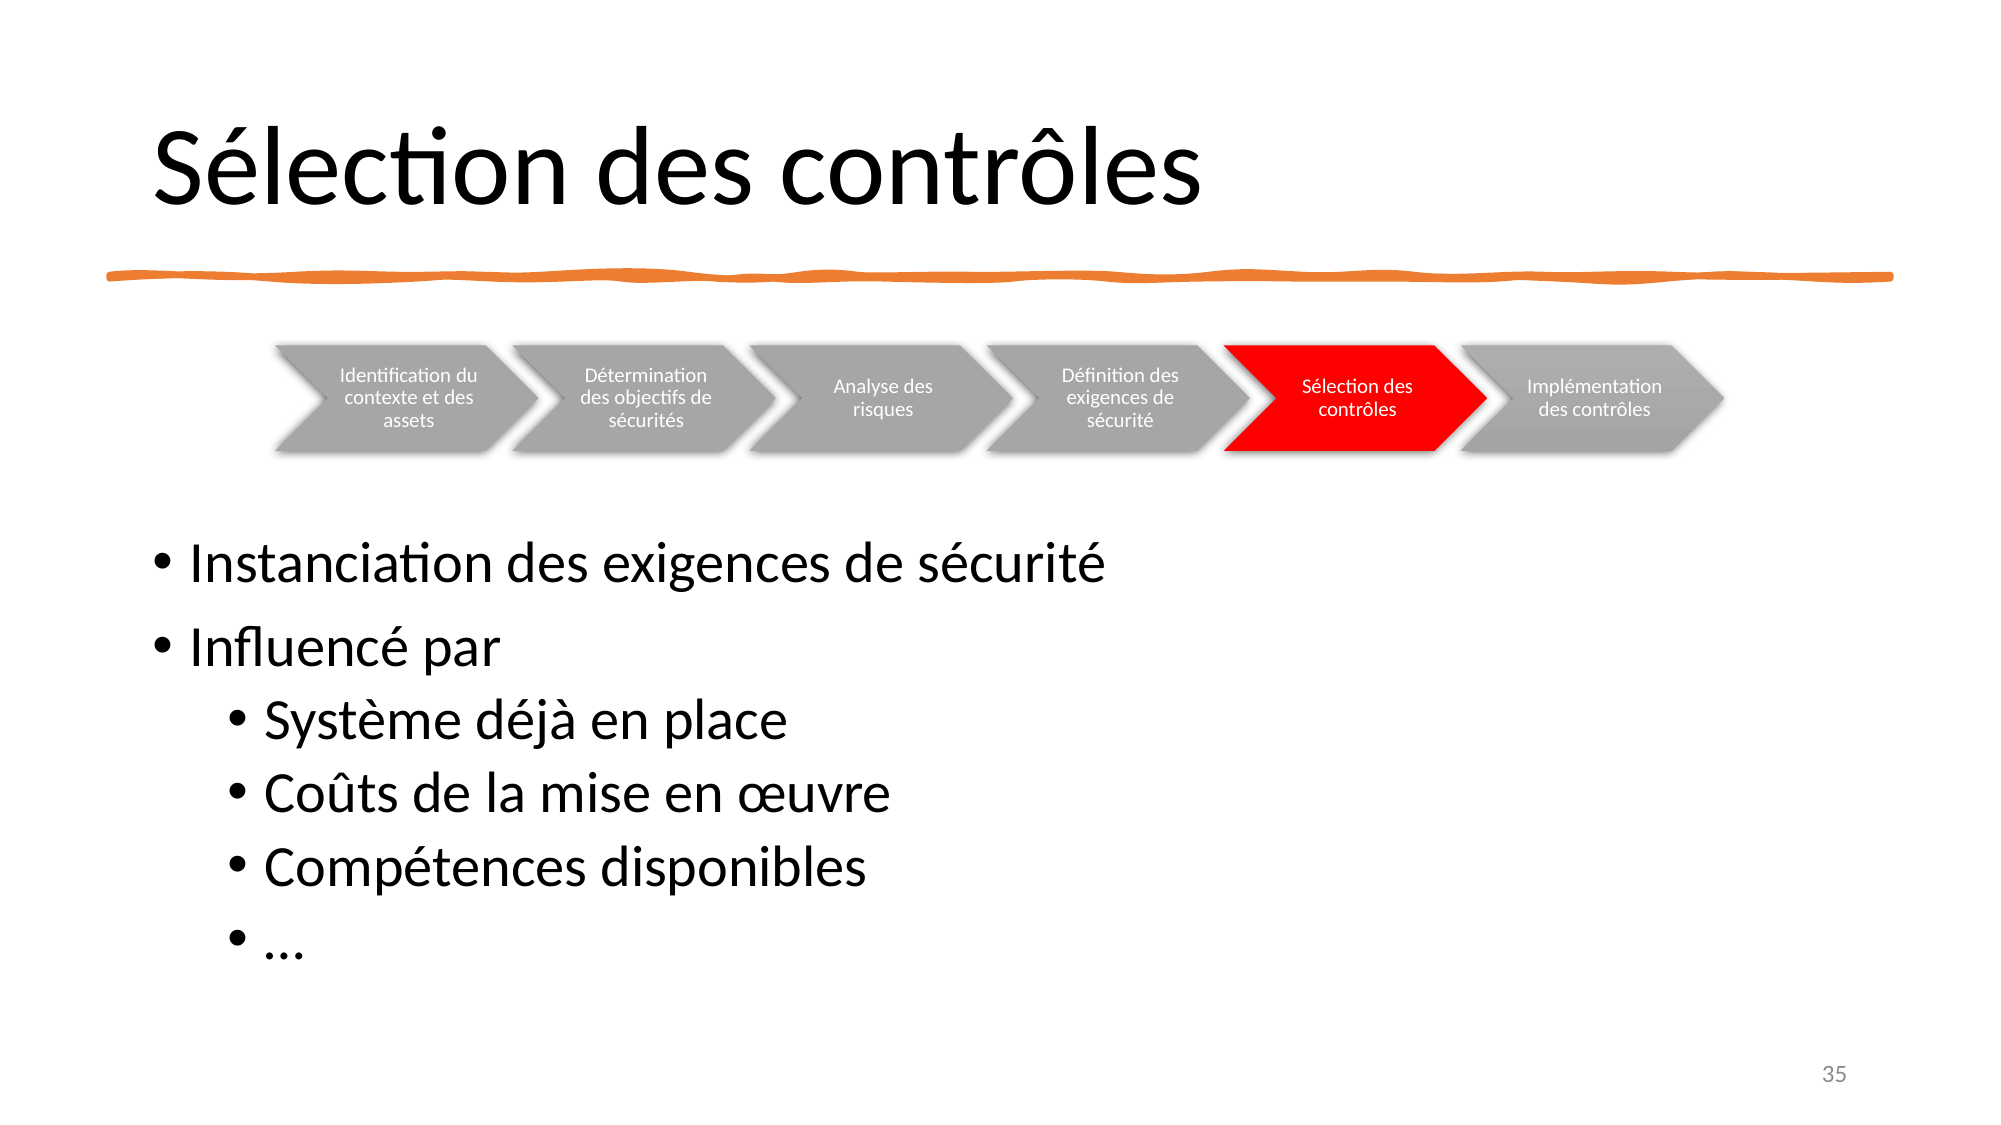

# Sélection des contrôles
Identification du contexte et des assets
Détermination des objectifs de sécurités
Analyse des risques
Définition des exigences de sécurité
Sélection des contrôles
Implémentation des contrôles

Instanciation des exigences de sécurité
Influencé par
Système déjà en place
Coûts de la mise en œuvre
Compétences disponibles
…
35